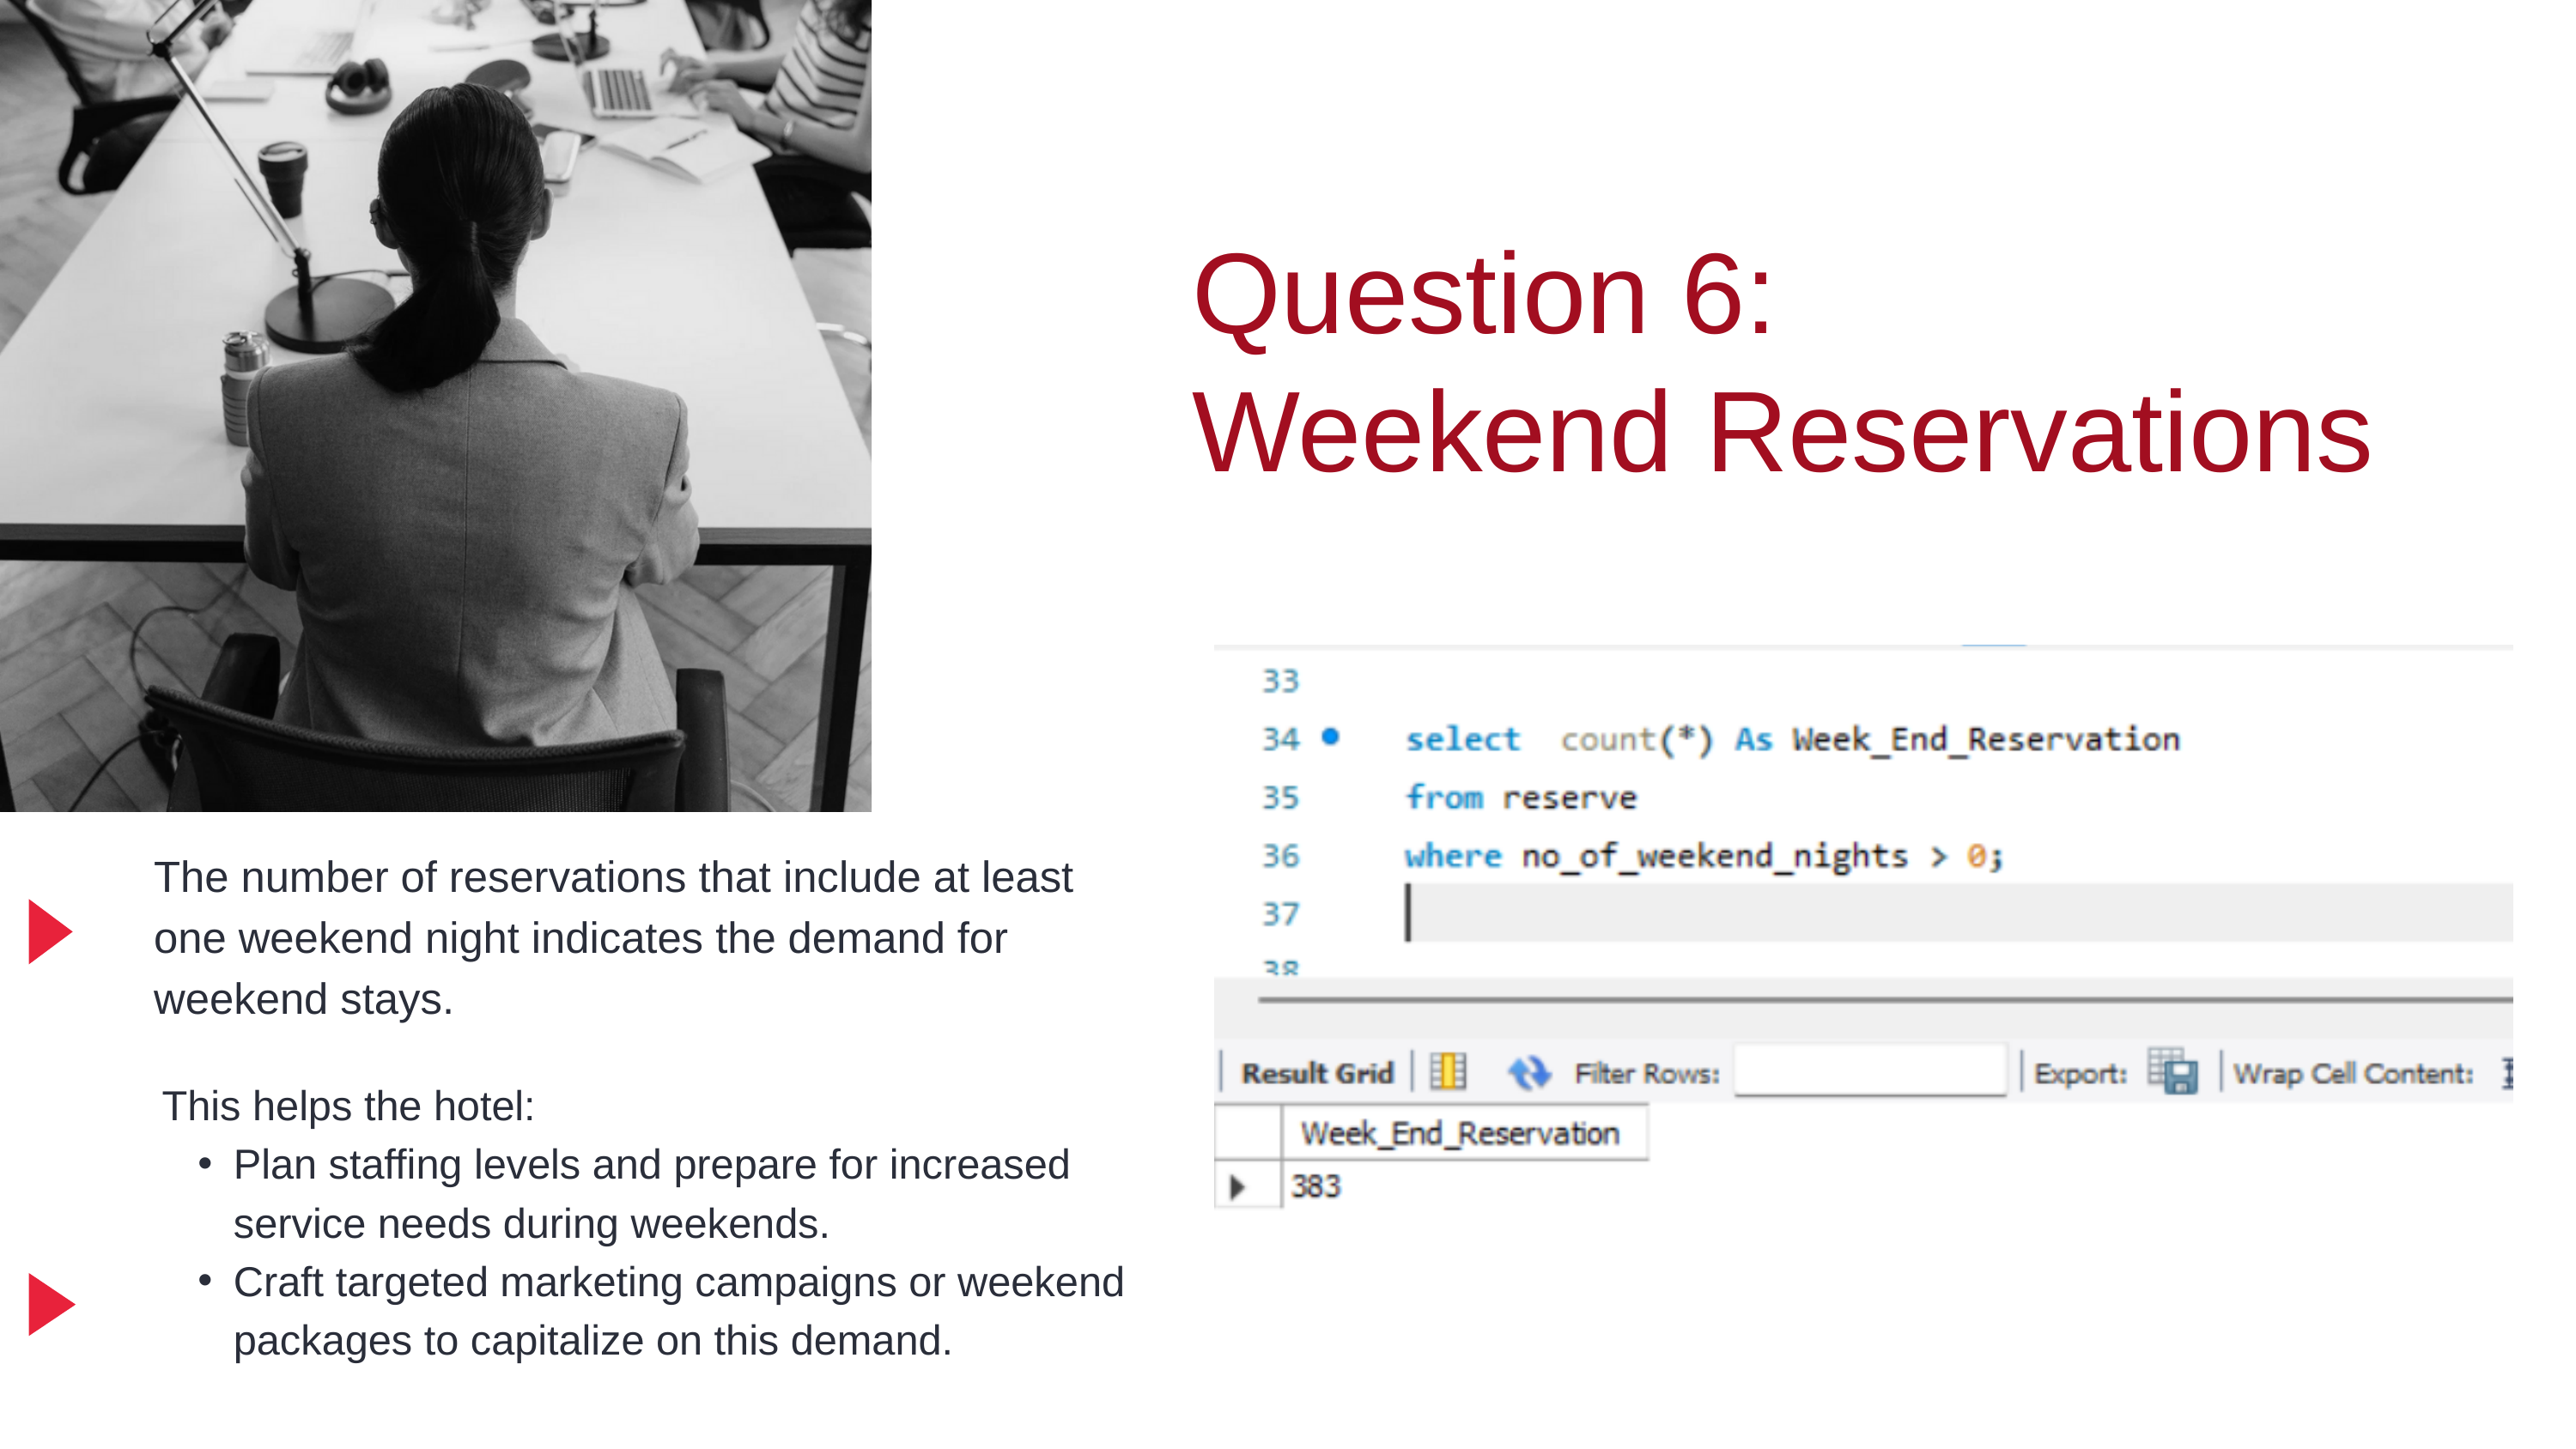

Question 6:
Weekend Reservations

The number of reservations that include at least one weekend night indicates the demand for weekend stays.

This helps the hotel:
Plan staffing levels and prepare for increased service needs during weekends.
Craft targeted marketing campaigns or weekend packages to capitalize on this demand.

Back to Agenda